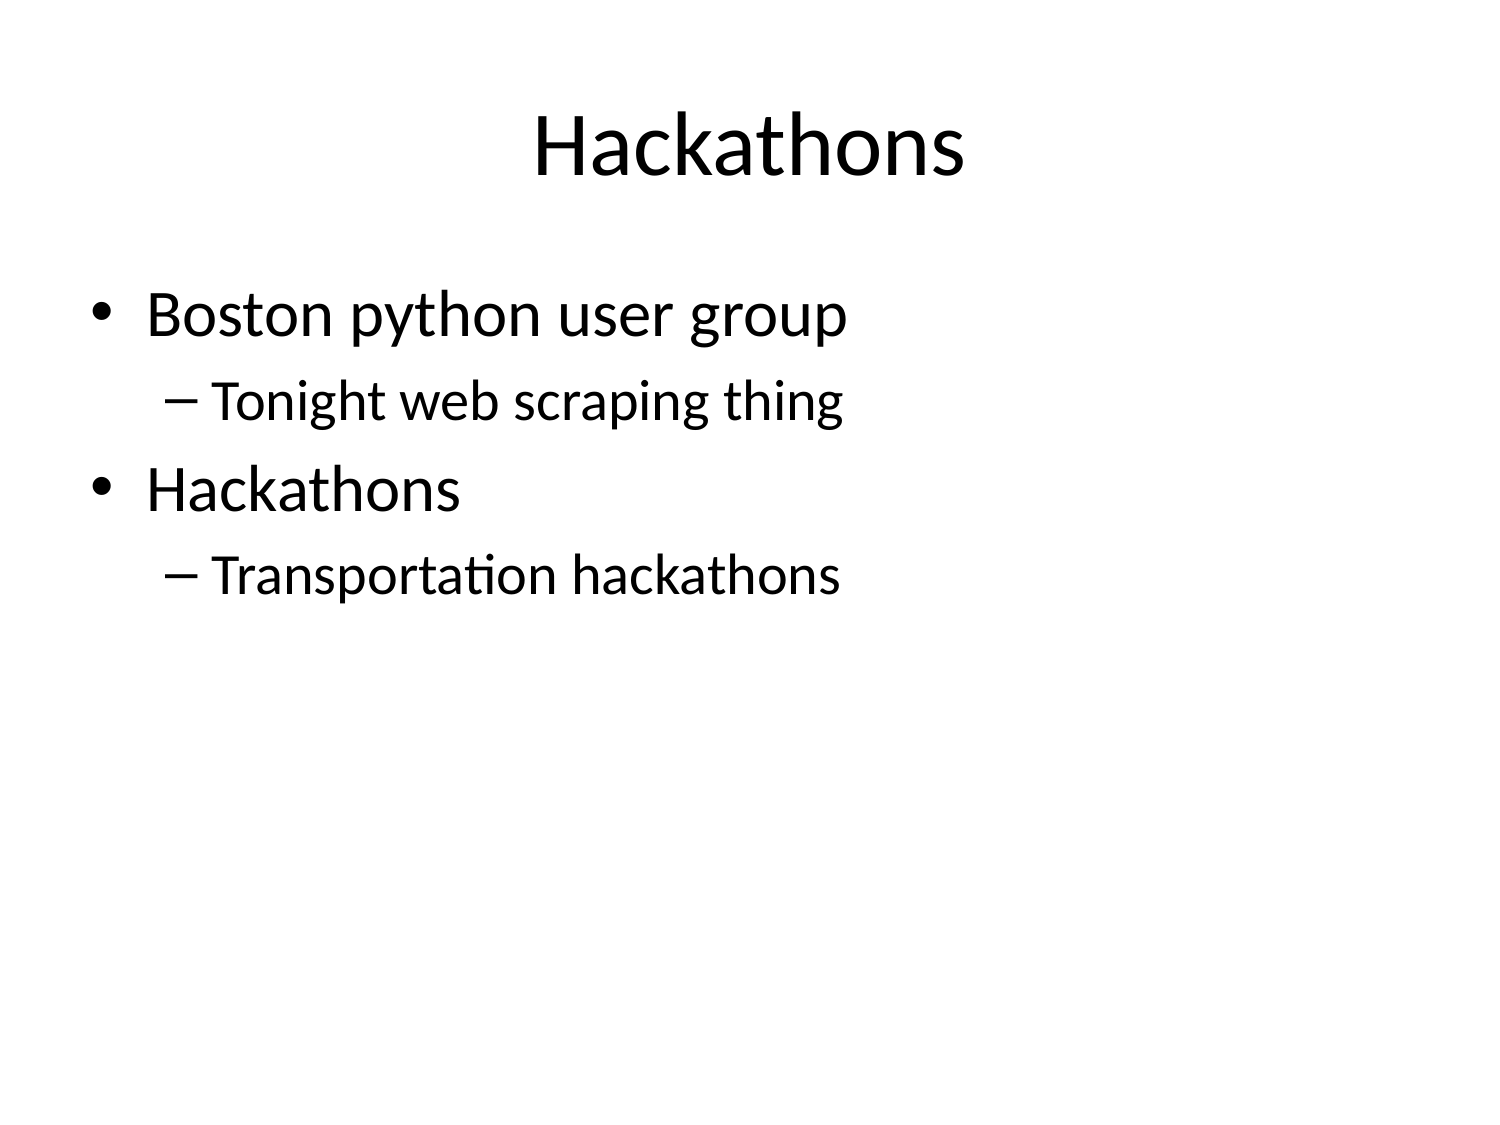

# Hackathons
Boston python user group
Tonight web scraping thing
Hackathons
Transportation hackathons